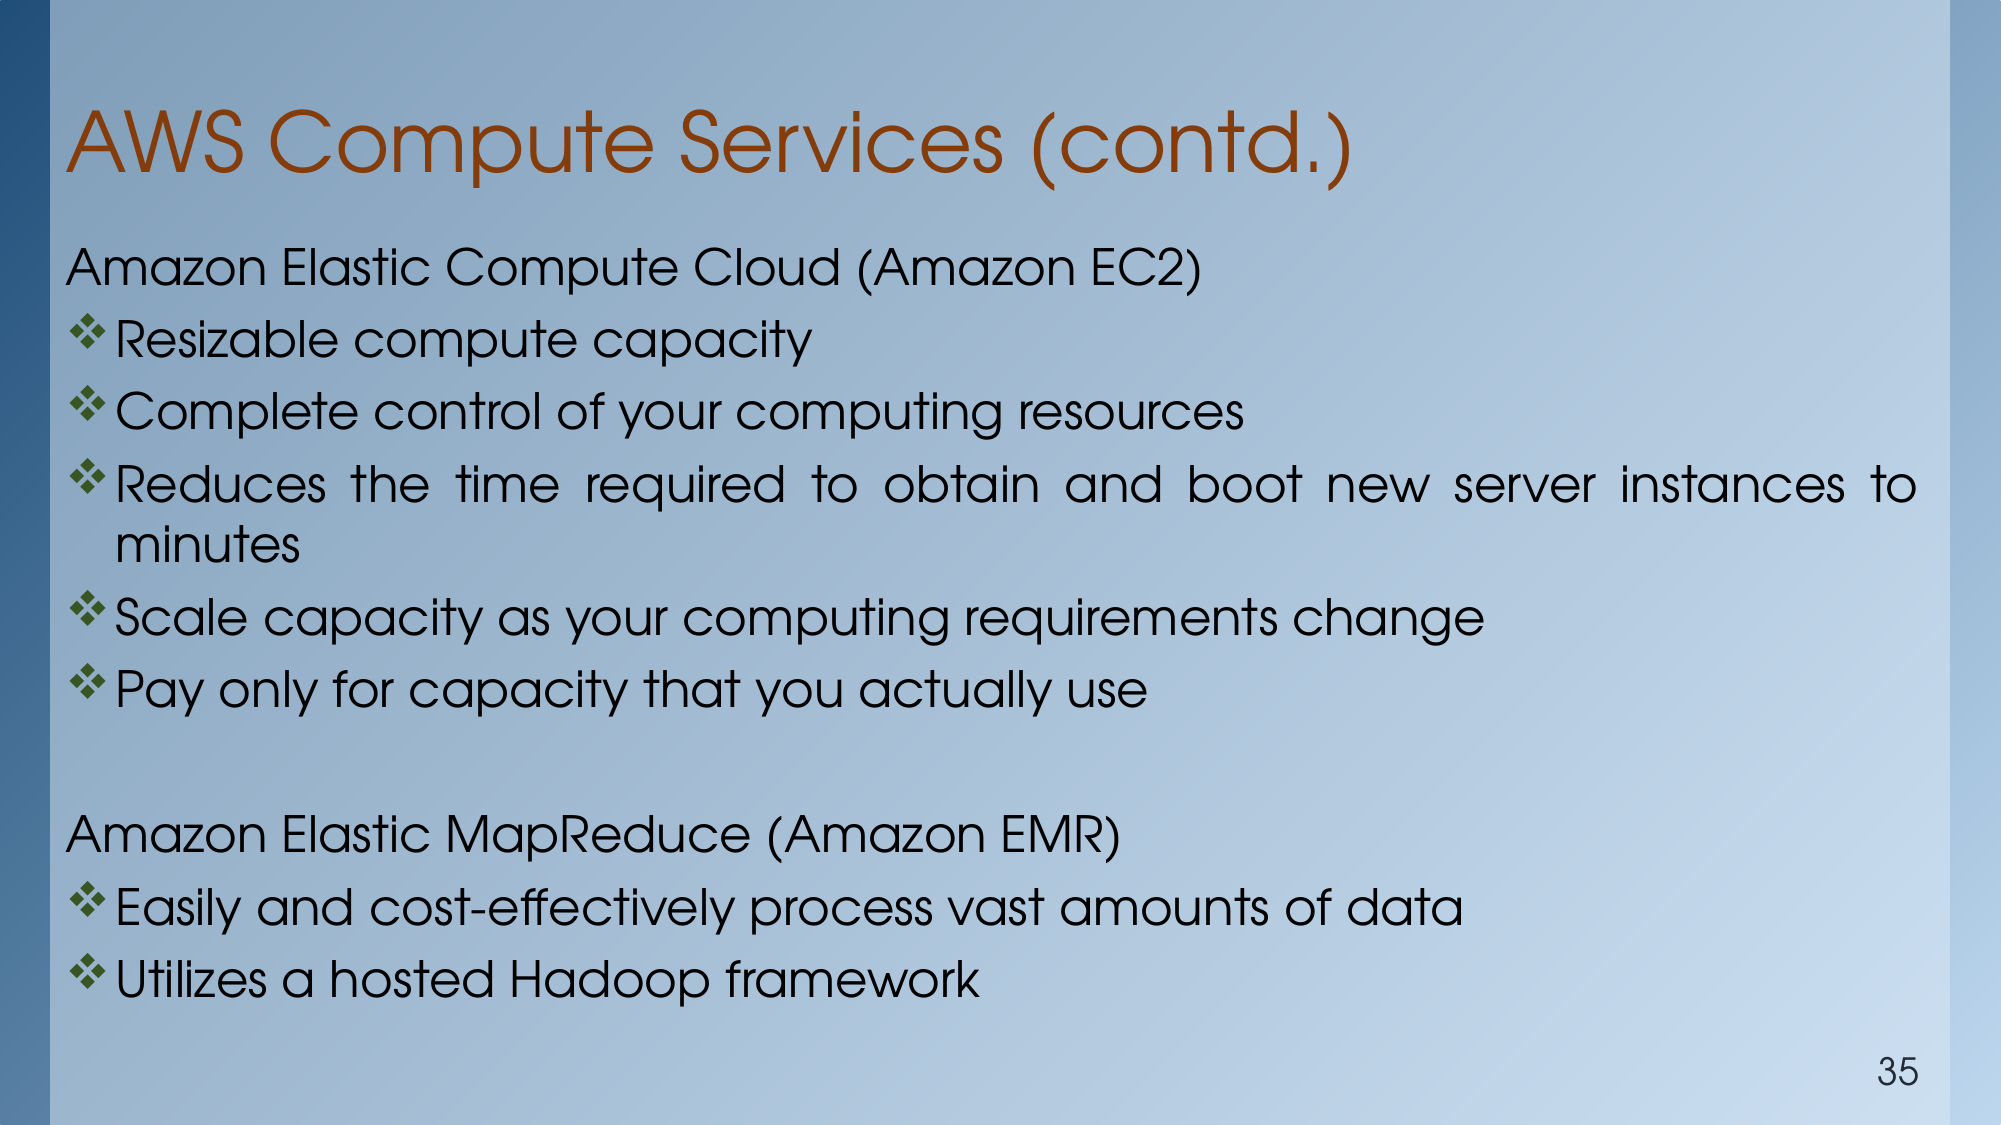

# AWS Compute Services (contd.)
Amazon Elastic Compute Cloud (Amazon EC2)
Resizable compute capacity
Complete control of your computing resources
Reduces the time required to obtain and boot new server instances to minutes
Scale capacity as your computing requirements change
Pay only for capacity that you actually use

Amazon Elastic MapReduce (Amazon EMR)
Easily and cost-effectively process vast amounts of data
Utilizes a hosted Hadoop framework

35